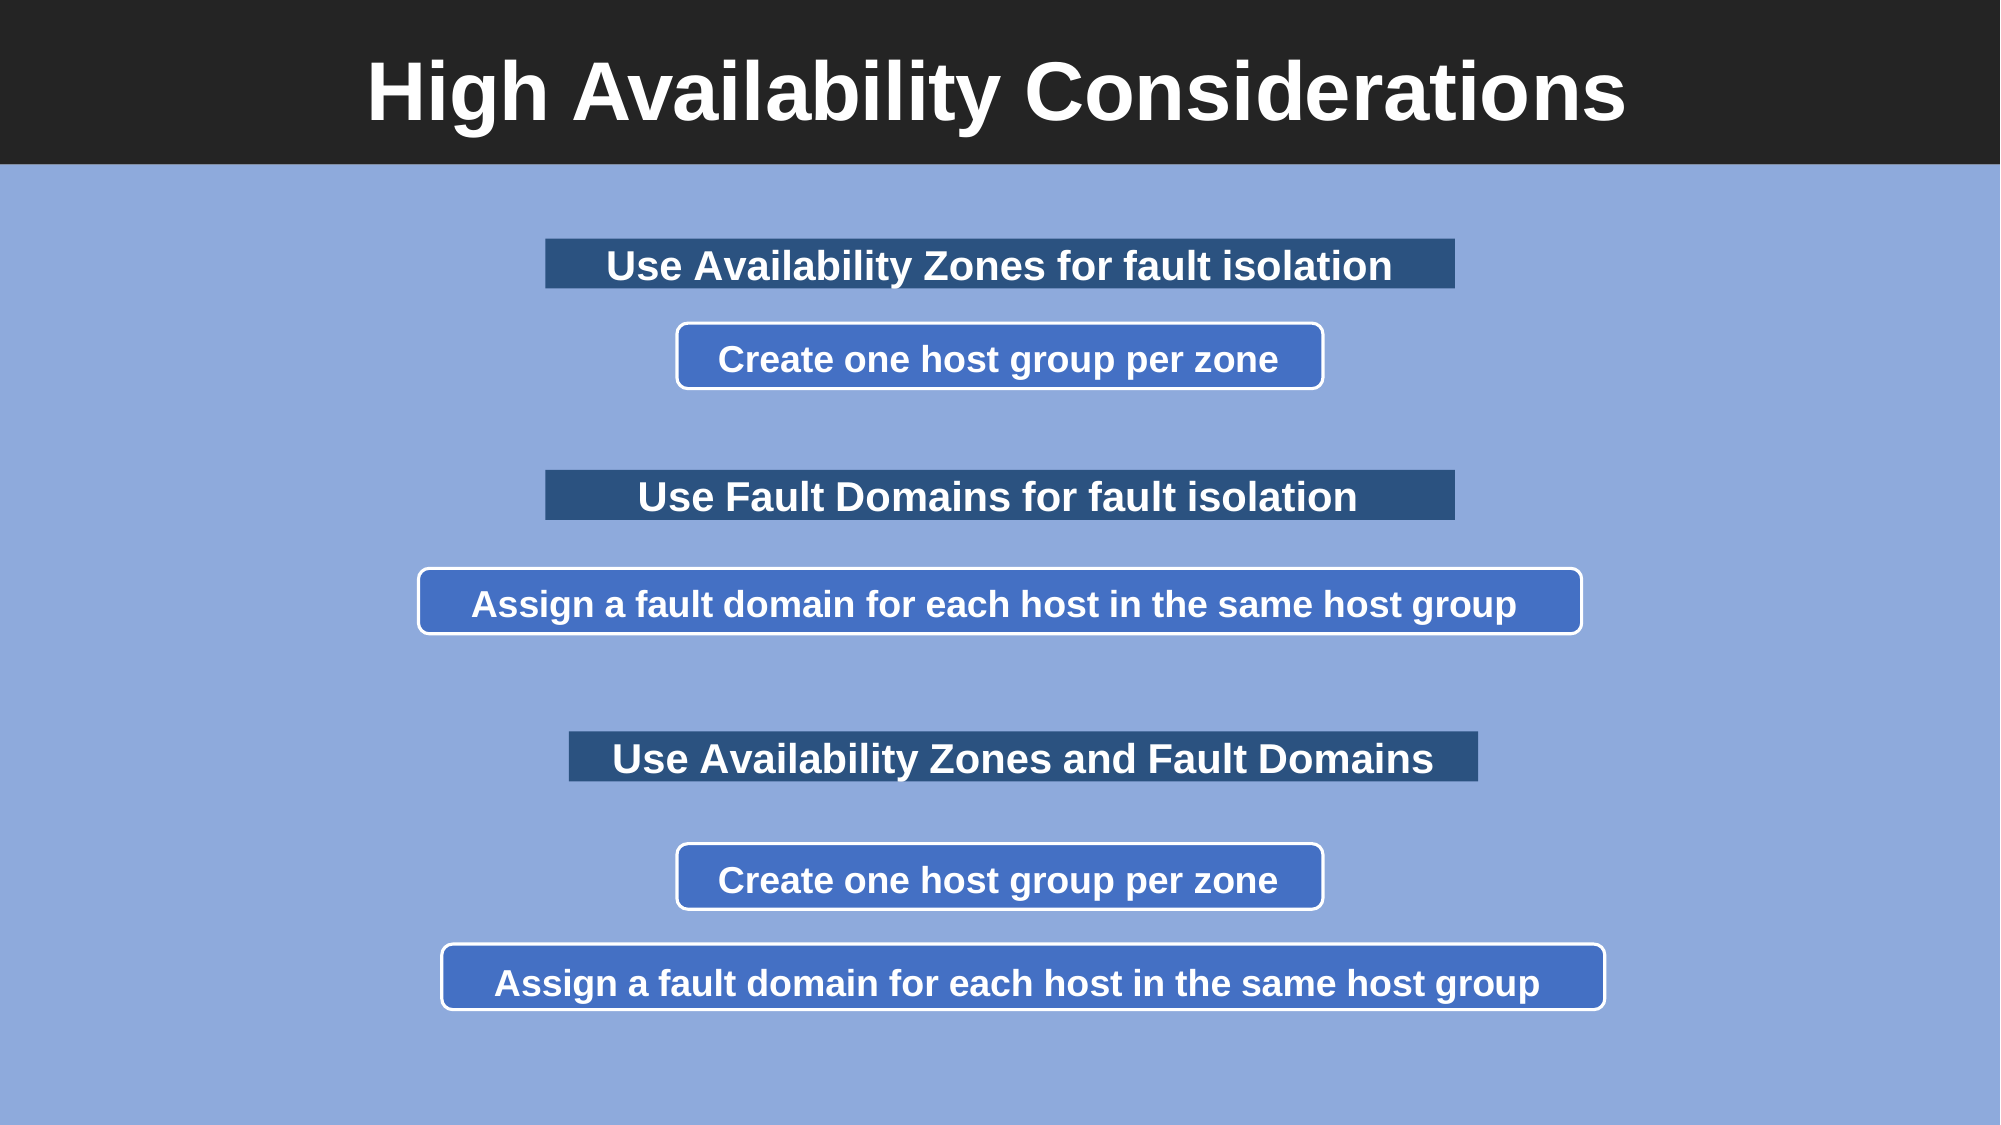

# High Availability Considerations
Use Availability Zones for fault isolation

Create one host group per zone
Use Fault Domains for fault isolation

Assign a fault domain for each host in the same host group
Use Availability Zones and Fault Domains

Create one host group per zone

Assign a fault domain for each host in the same host group